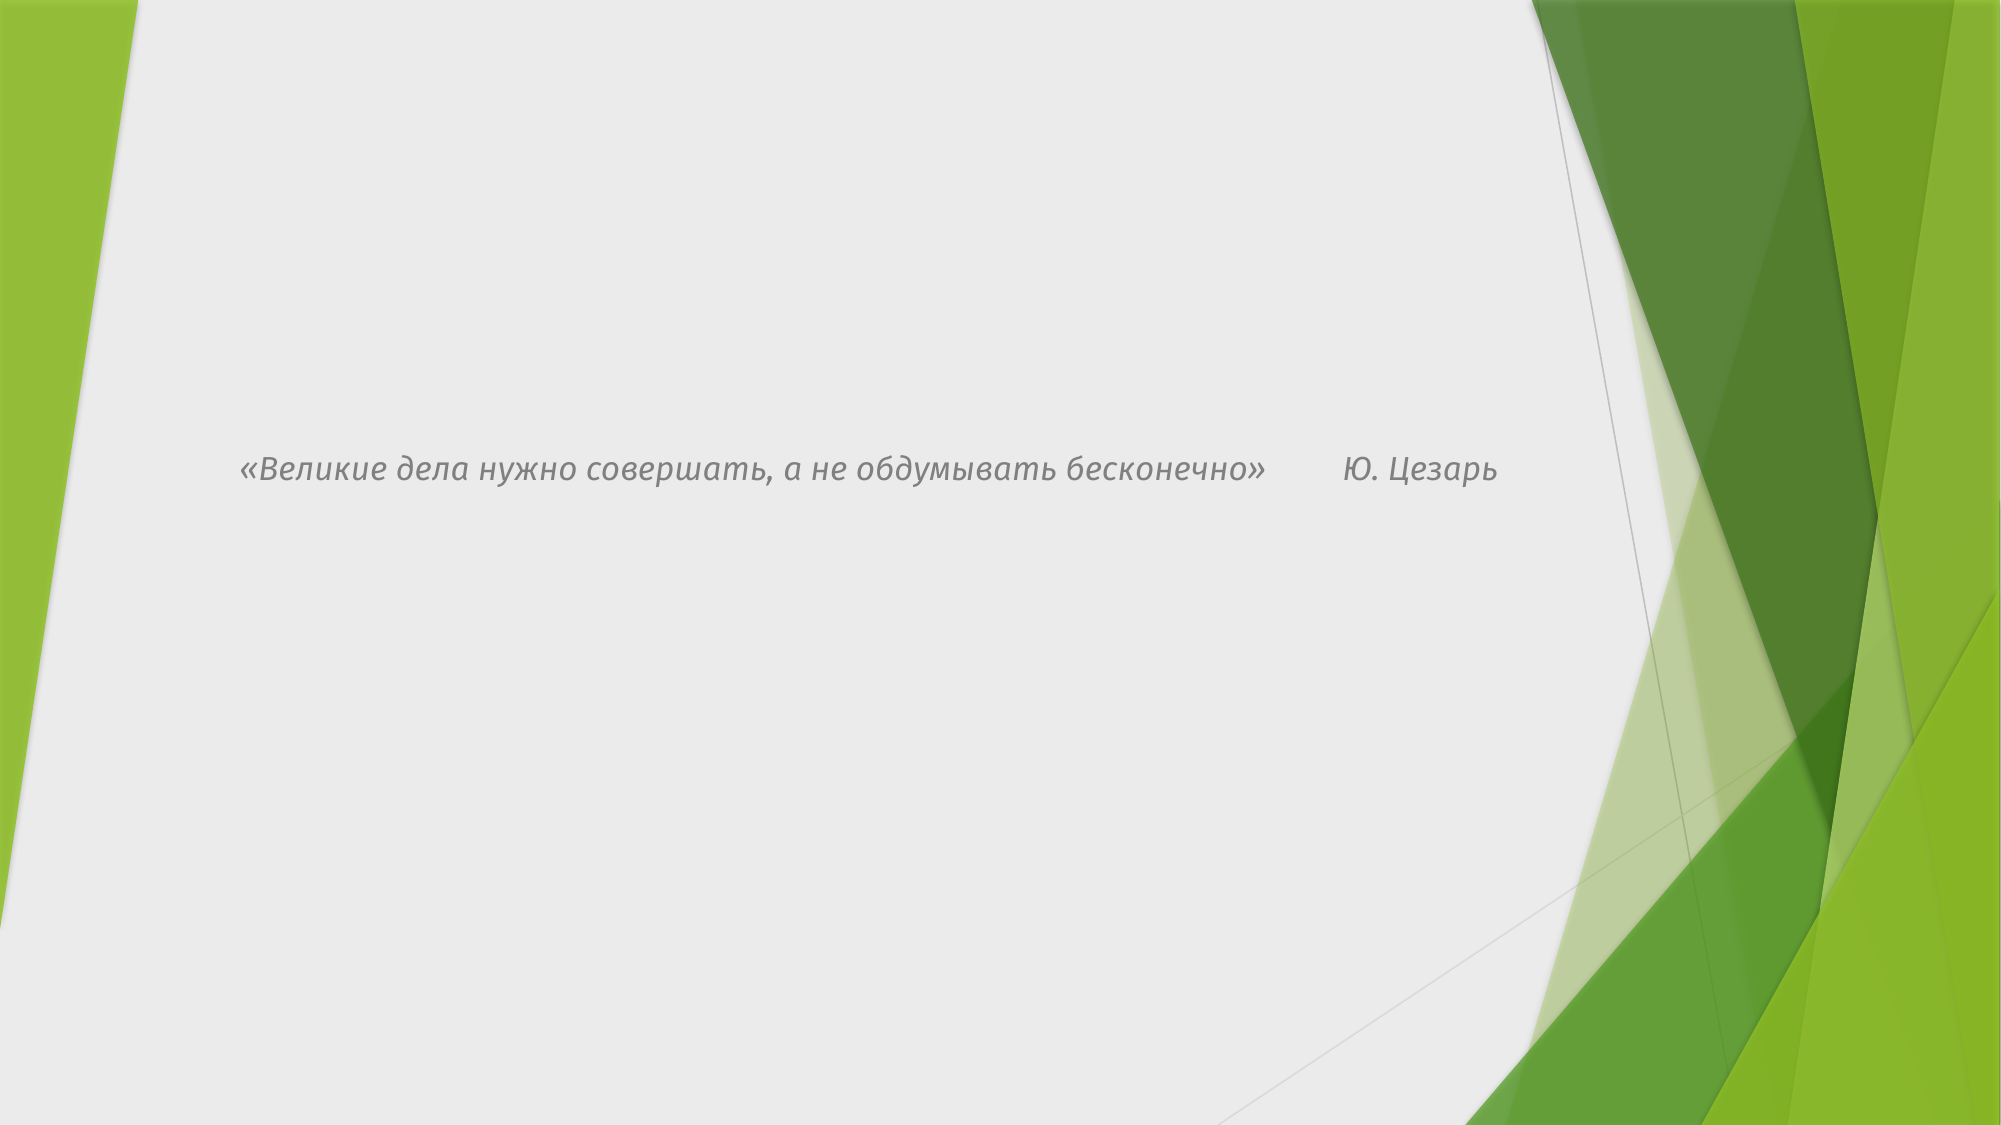

«Великие дела нужно совершать, а не обдумывать бесконечно»         Ю. Цезарь